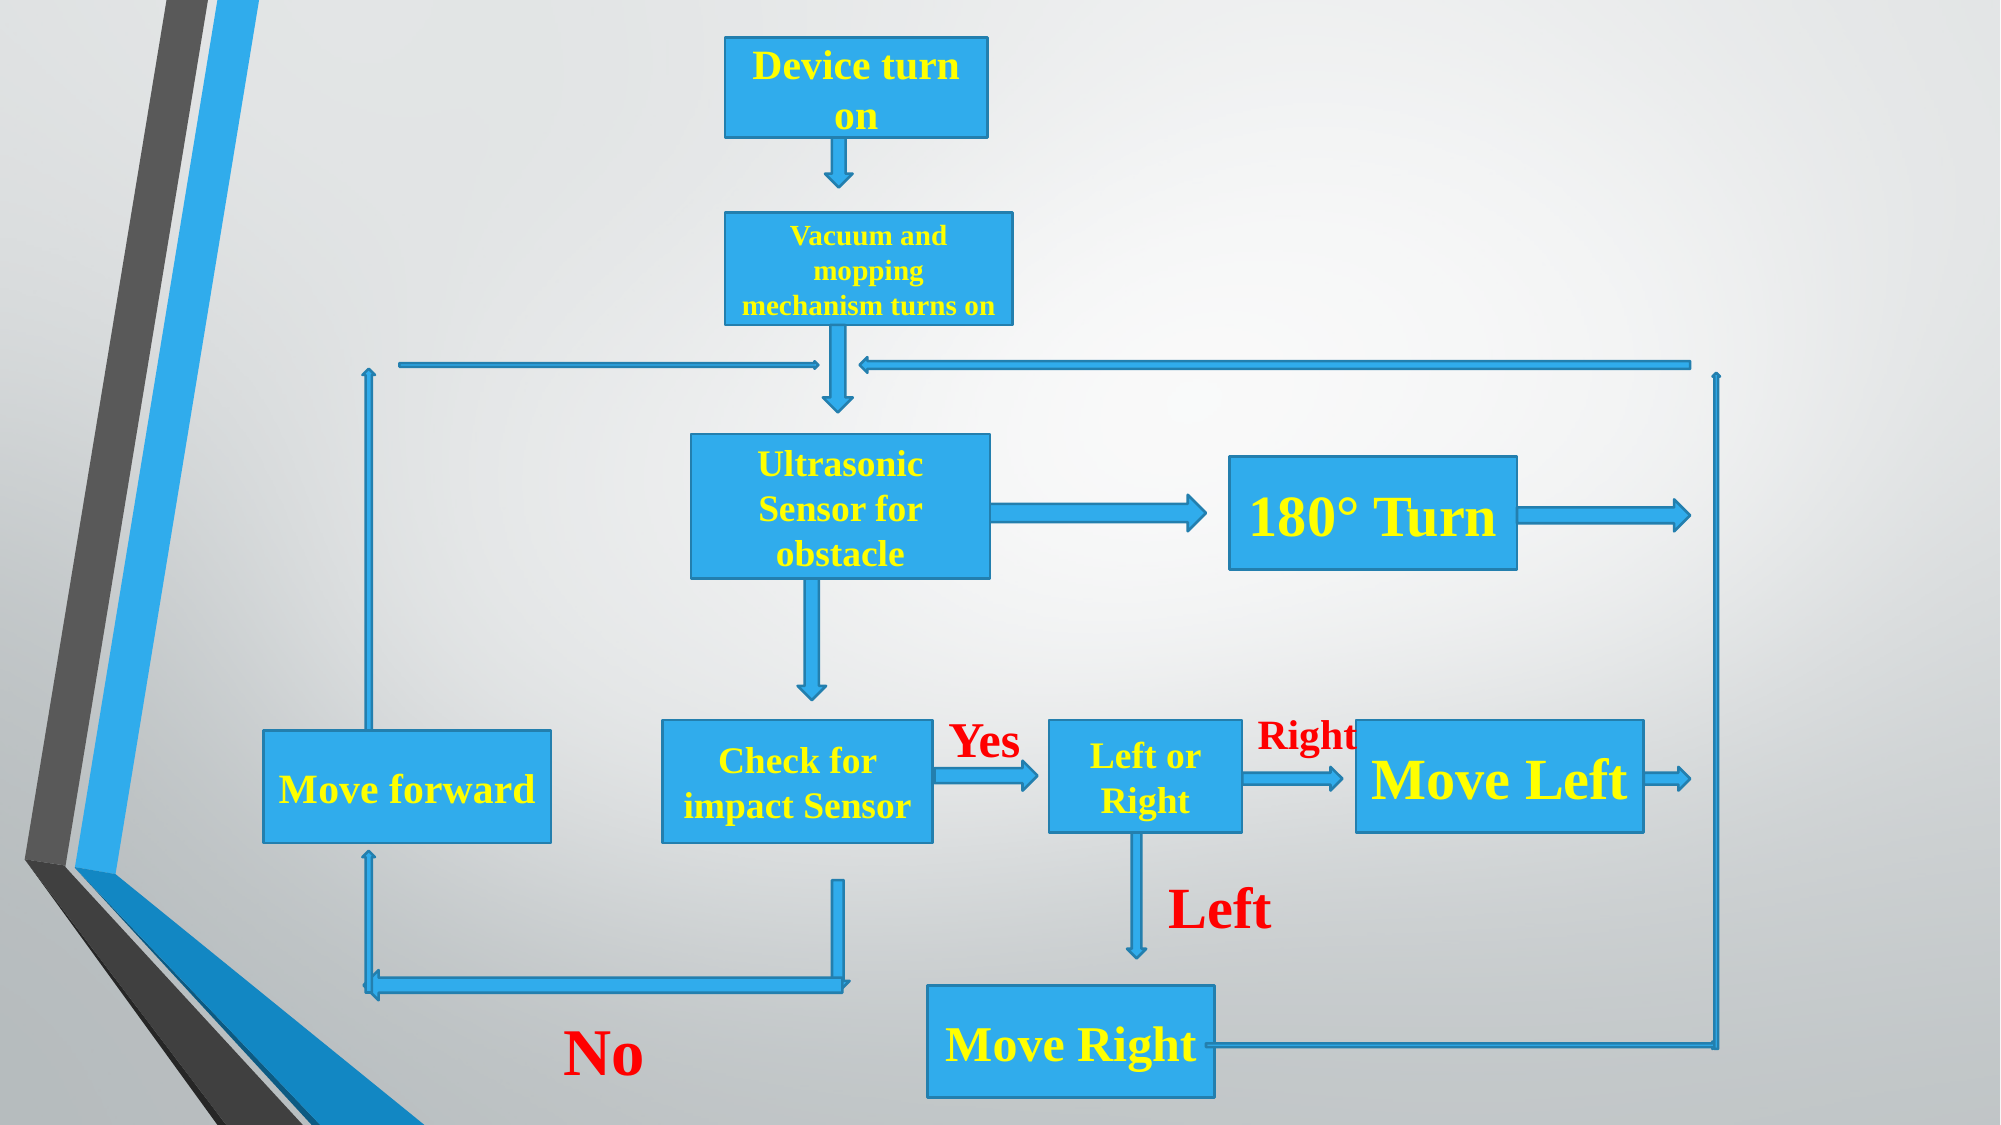

Device turn on

Vacuum and mopping mechanism turns on

Ultrasonic Sensor for obstacle
180° Turn

Right
Yes
Left or Right
Move Left
Check for impact Sensor
Move forward

Left

Move Right
No